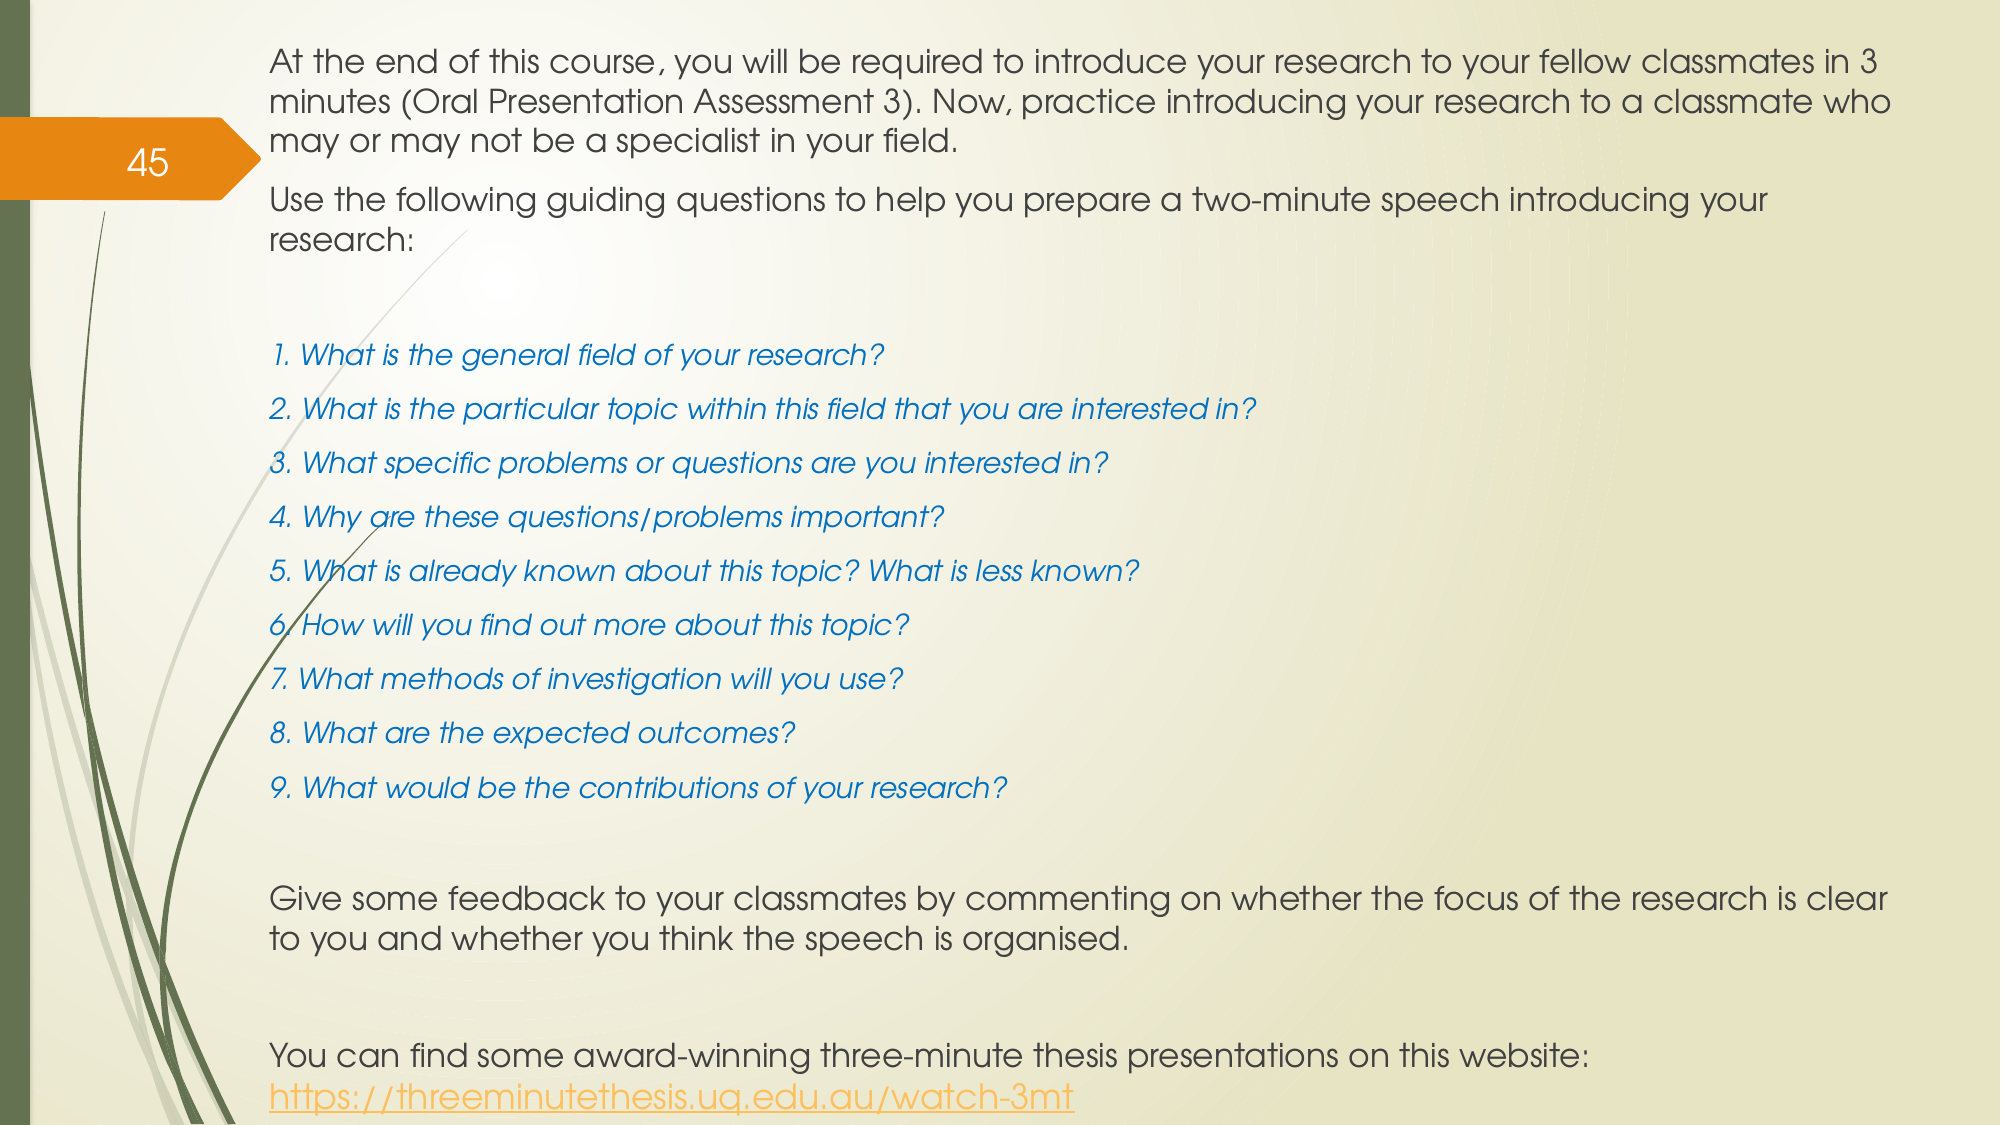

At the end of this course, you will be required to introduce your research to your fellow classmates in 3 minutes (Oral Presentation Assessment 3). Now, practice introducing your research to a classmate who may or may not be a specialist in your field.
Use the following guiding questions to help you prepare a two-minute speech introducing your research:

1. What is the general field of your research?
2. What is the particular topic within this field that you are interested in?
3. What specific problems or questions are you interested in?
4. Why are these questions/problems important?
5. What is already known about this topic? What is less known?
6. How will you find out more about this topic?
7. What methods of investigation will you use?
8. What are the expected outcomes?
9. What would be the contributions of your research?

Give some feedback to your classmates by commenting on whether the focus of the research is clear to you and whether you think the speech is organised.

You can find some award-winning three-minute thesis presentations on this website: https://threeminutethesis.uq.edu.au/watch-3mt

45